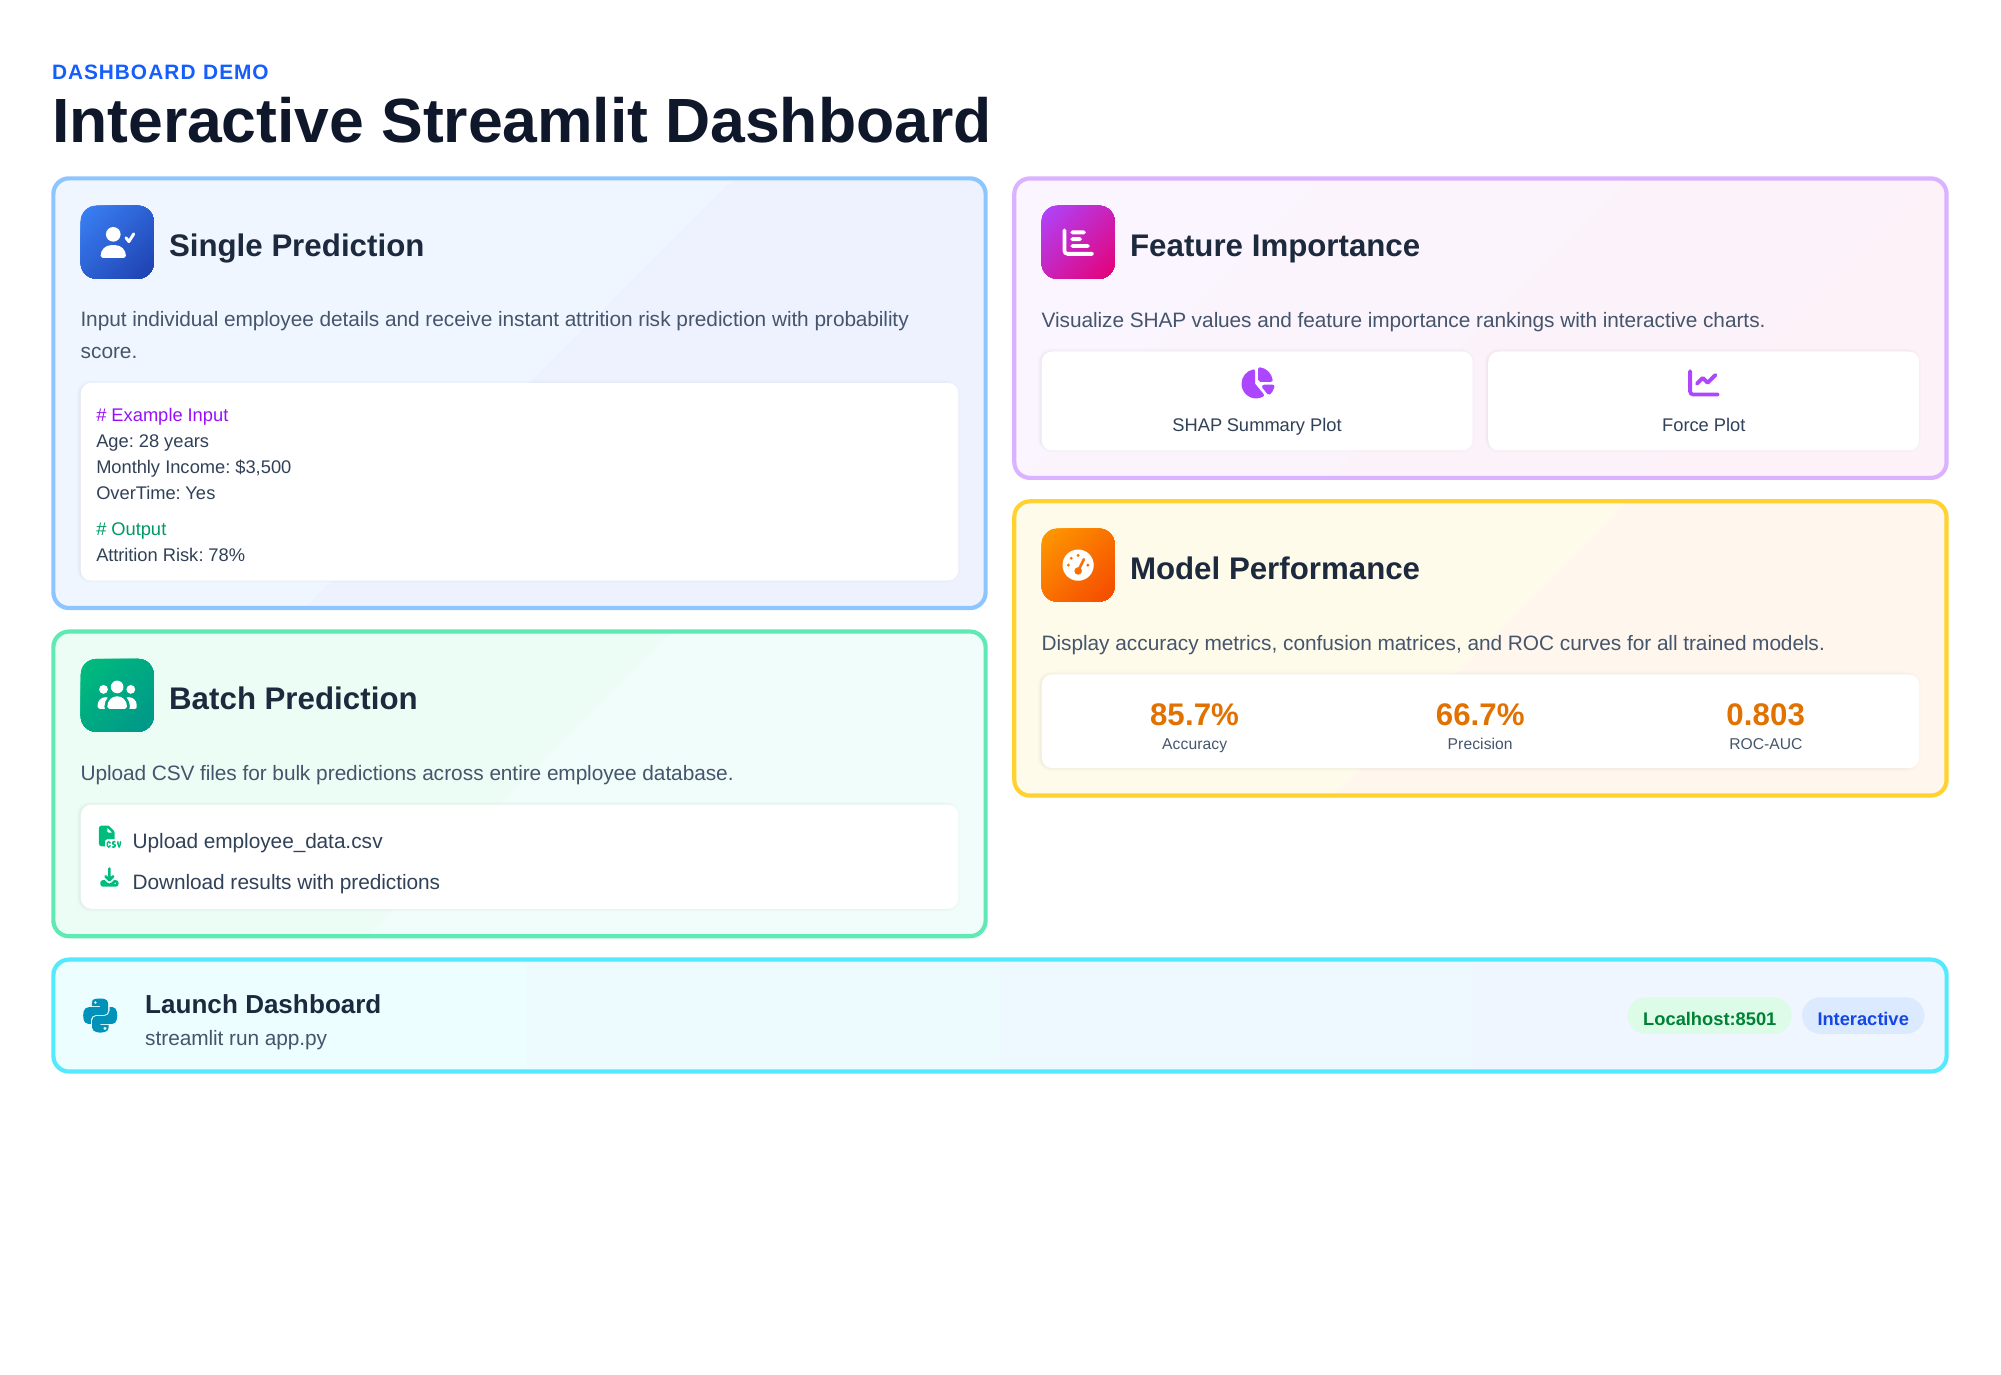

DASHBOARD DEMO
Interactive Streamlit Dashboard

Single Prediction
Feature Importance

Input individual employee details and receive instant attrition risk prediction with probability score.
Visualize SHAP values and feature importance rankings with interactive charts.

# Example Input
SHAP Summary Plot
Force Plot
Age: 28 years
Monthly Income: $3,500
OverTime: Yes

# Output

Attrition Risk: 78%
Model Performance

Display accuracy metrics, confusion matrices, and ROC curves for all trained models.

Batch Prediction

85.7%
66.7%
0.803
Accuracy
Precision
ROC-AUC
Upload CSV files for bulk predictions across entire employee database.

Upload employee_data.csv

Download results with predictions

Launch Dashboard

Localhost:8501

Interactive
streamlit run app.py